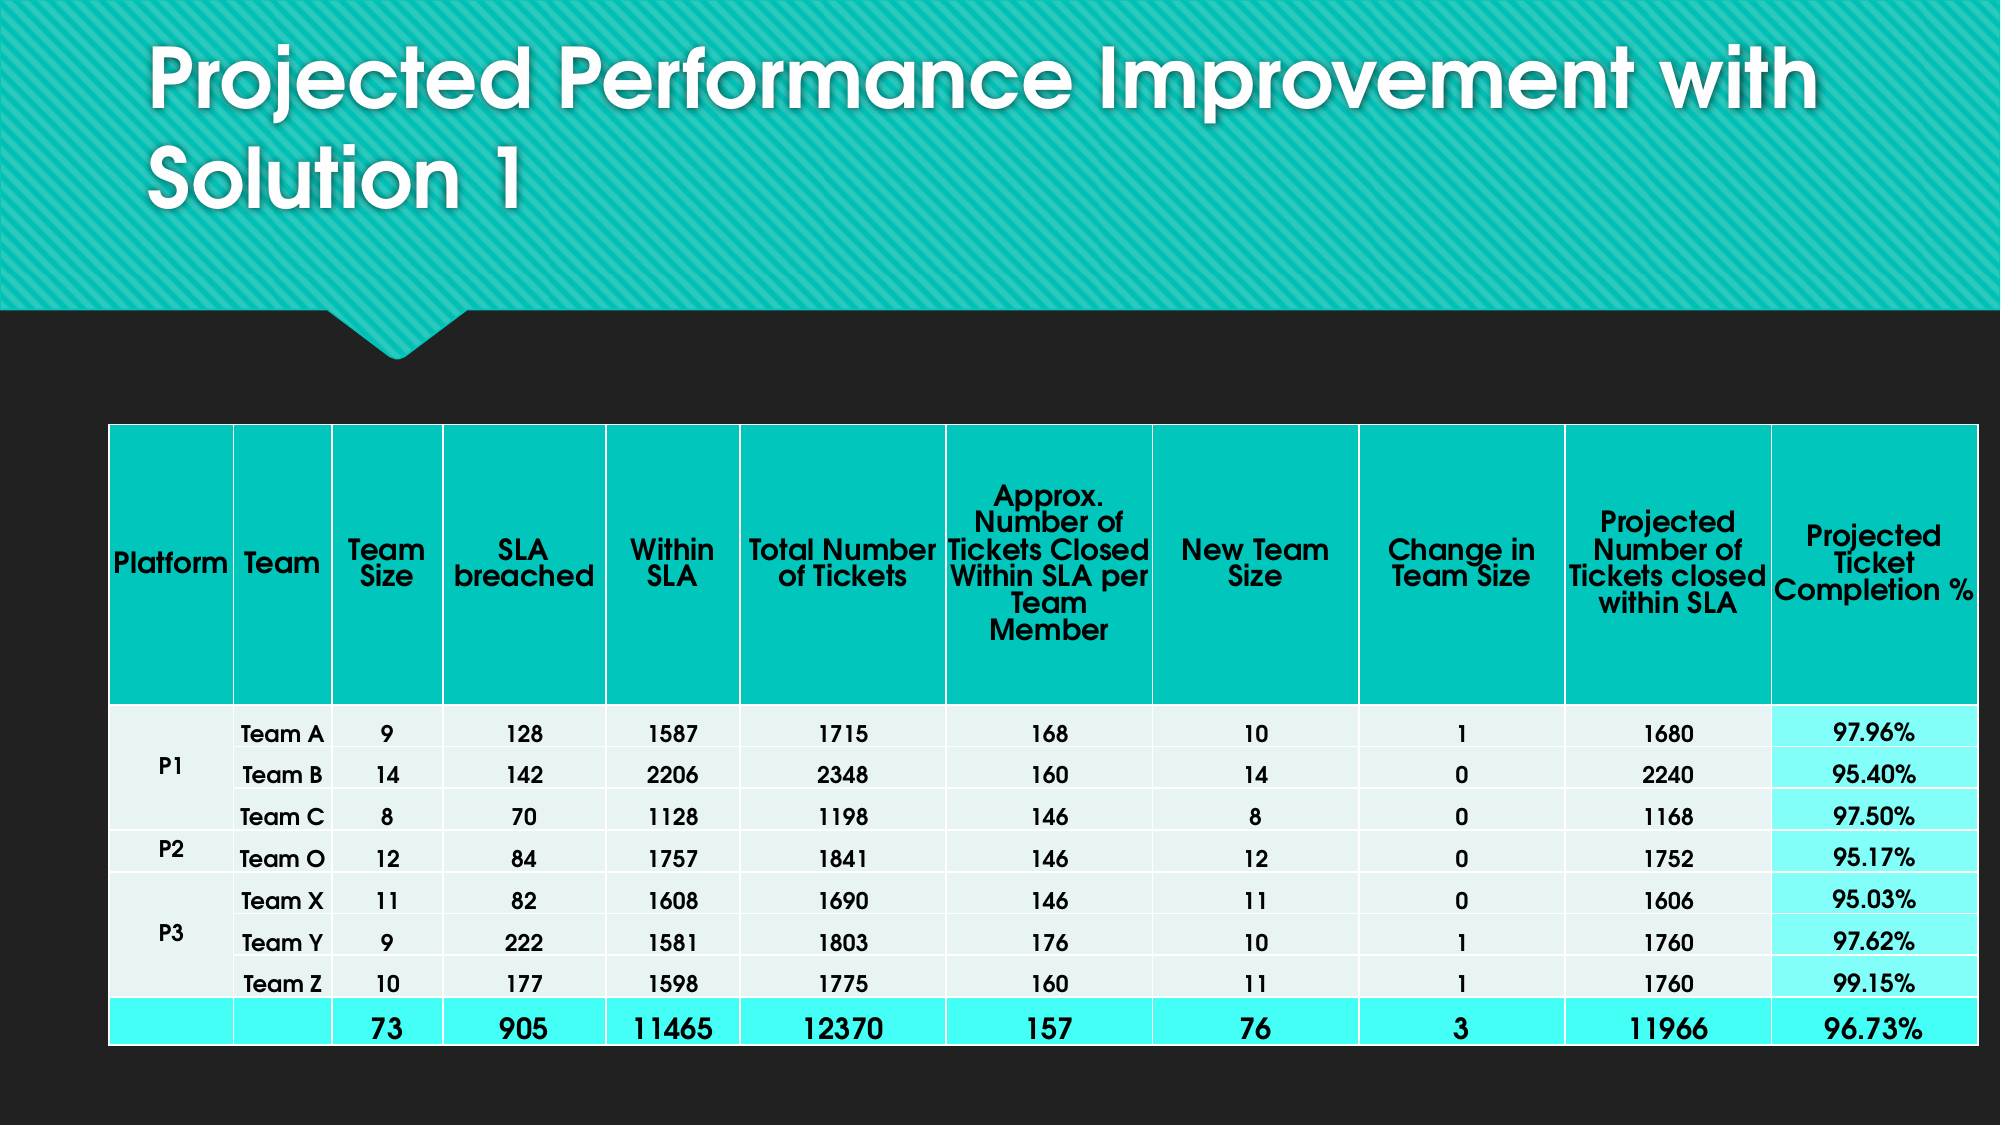

# Projected Performance Improvement with Solution 1
| Platform | Team | Team Size | SLA breached | Within SLA | Total Number of Tickets | Approx. Number of Tickets Closed Within SLA per Team Member | New Team Size | Change in Team Size | Projected Number of Tickets closed within SLA | Projected Ticket Completion % |
| --- | --- | --- | --- | --- | --- | --- | --- | --- | --- | --- |
| P1 | Team A | 9 | 128 | 1587 | 1715 | 168 | 10 | 1 | 1680 | 97.96% |
|  | Team B | 14 | 142 | 2206 | 2348 | 160 | 14 | 0 | 2240 | 95.40% |
|  | Team C | 8 | 70 | 1128 | 1198 | 146 | 8 | 0 | 1168 | 97.50% |
| P2 | Team O | 12 | 84 | 1757 | 1841 | 146 | 12 | 0 | 1752 | 95.17% |
| P3 | Team X | 11 | 82 | 1608 | 1690 | 146 | 11 | 0 | 1606 | 95.03% |
|  | Team Y | 9 | 222 | 1581 | 1803 | 176 | 10 | 1 | 1760 | 97.62% |
|  | Team Z | 10 | 177 | 1598 | 1775 | 160 | 11 | 1 | 1760 | 99.15% |
|  |  | 73 | 905 | 11465 | 12370 | 157 | 76 | 3 | 11966 | 96.73% |